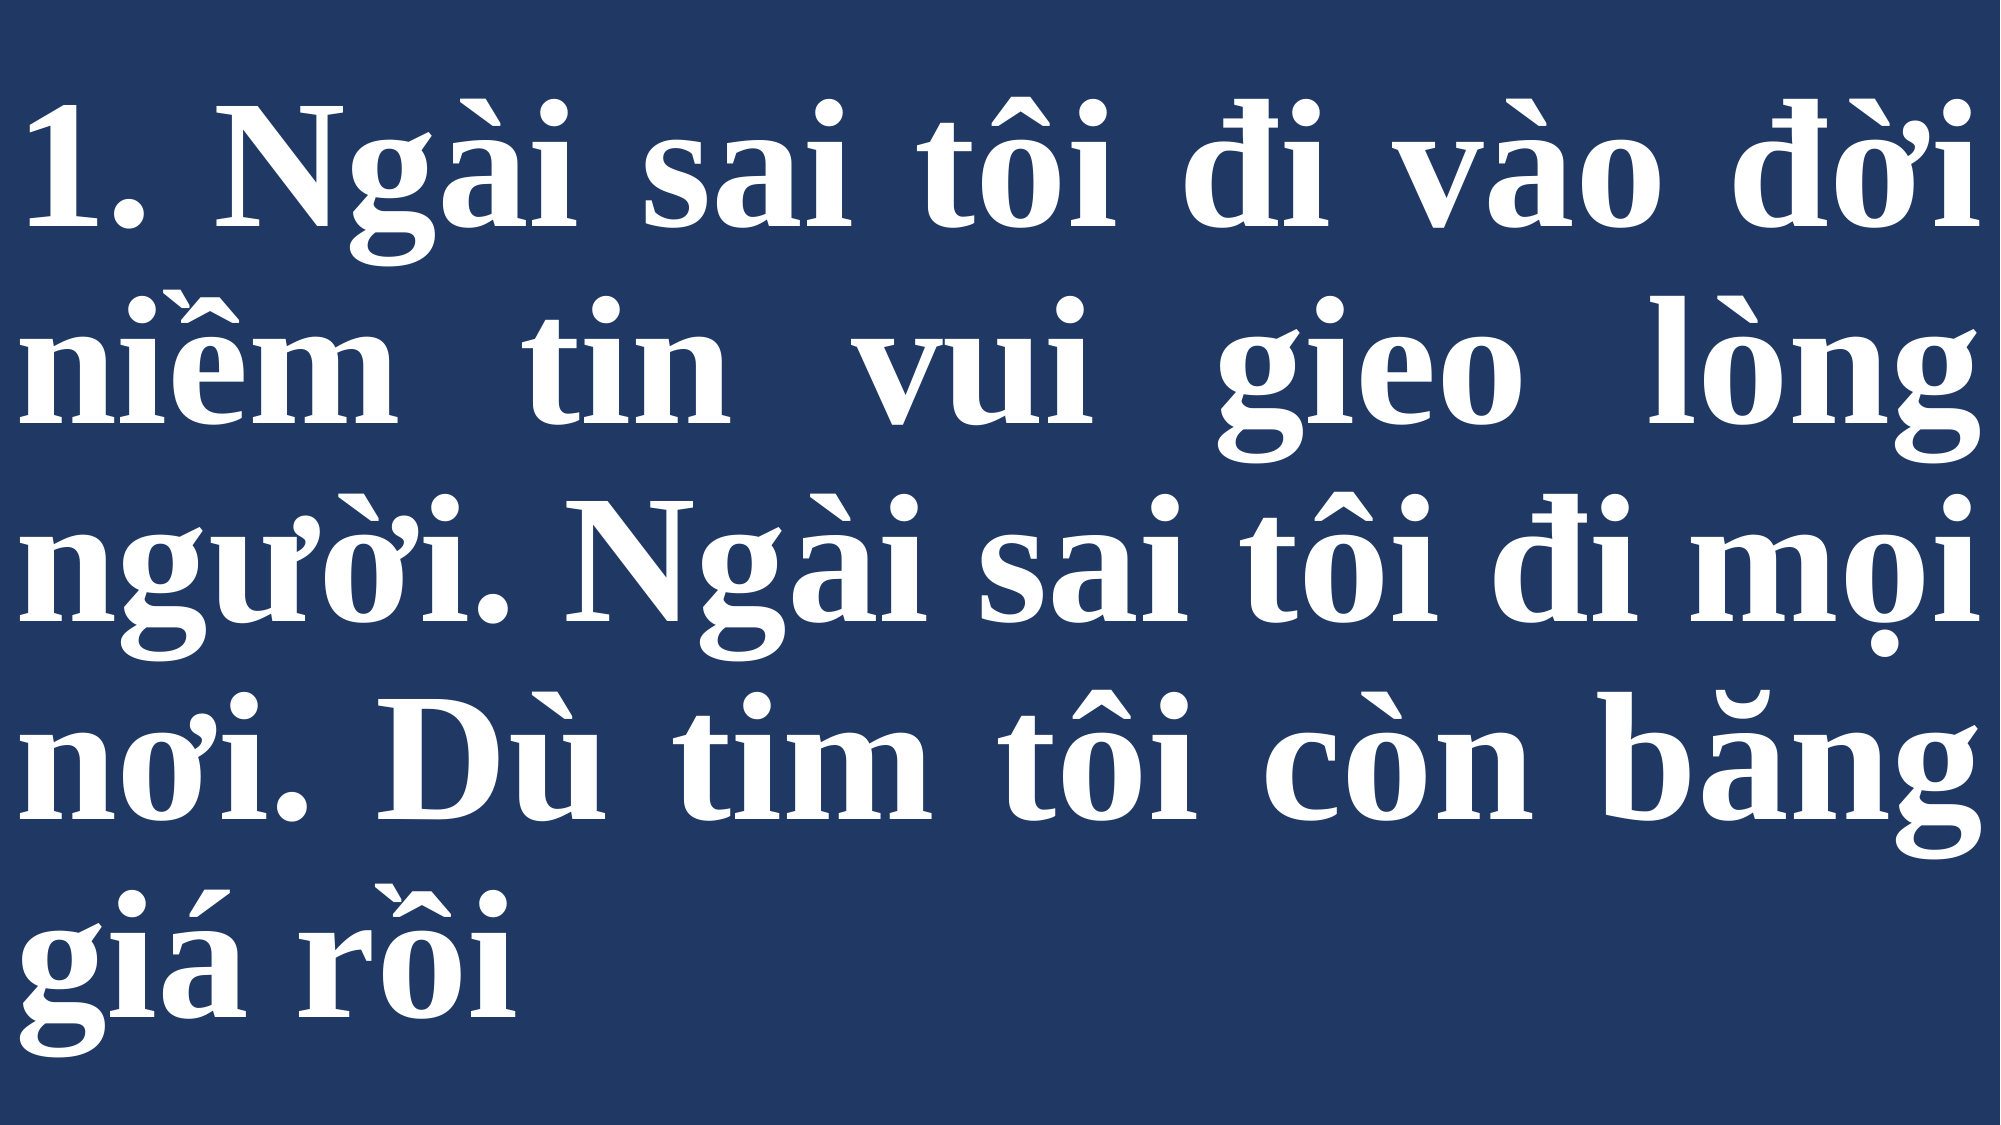

# 1. Ngài sai tôi đi vào đời niềm tin vui gieo lòng người. Ngài sai tôi đi mọi nơi. Dù tim tôi còn băng giá rồi